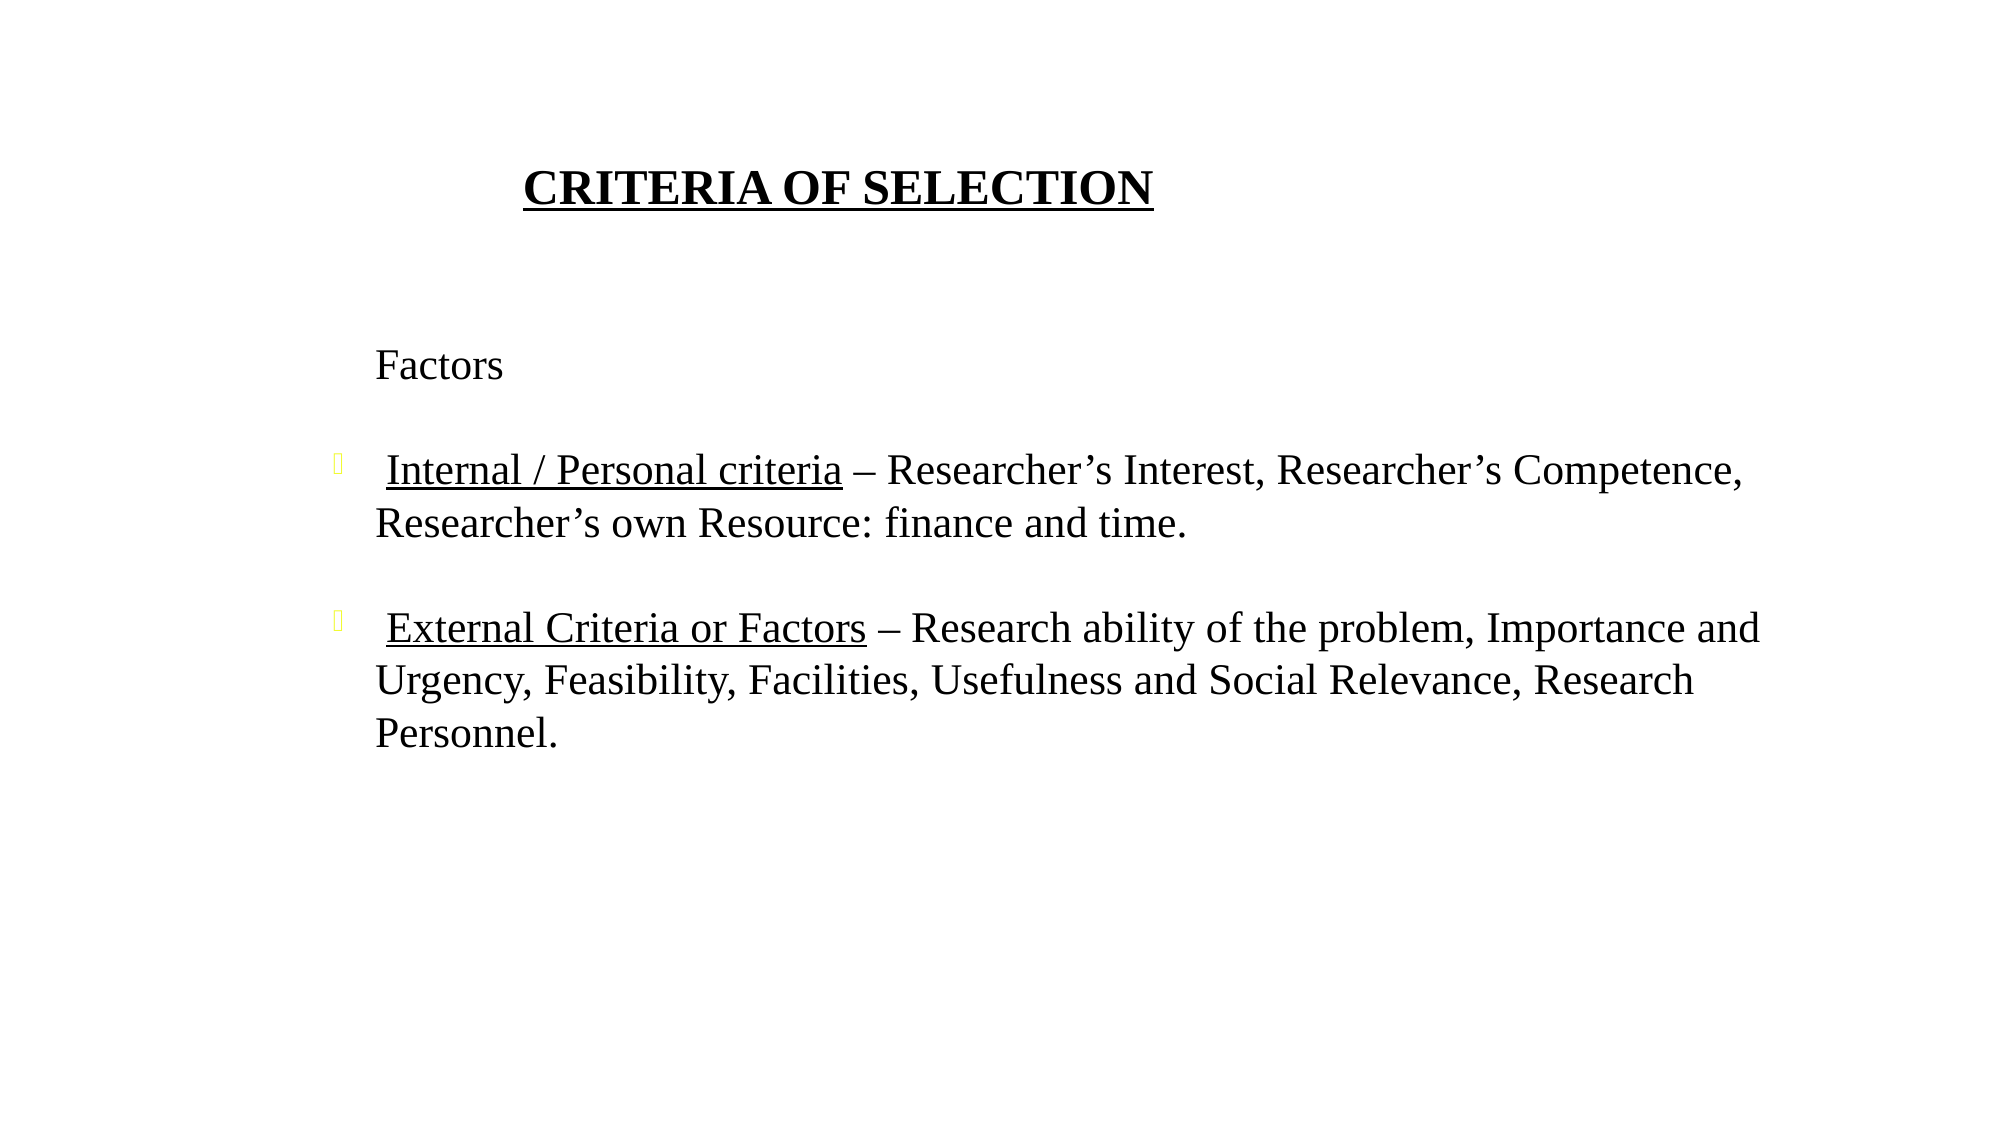

CRITERIA OF SELECTION
	Factors

 Internal / Personal criteria – Researcher’s Interest, Researcher’s Competence, Researcher’s own Resource: finance and time.

 External Criteria or Factors – Research ability of the problem, Importance and Urgency, Feasibility, Facilities, Usefulness and Social Relevance, Research Personnel.